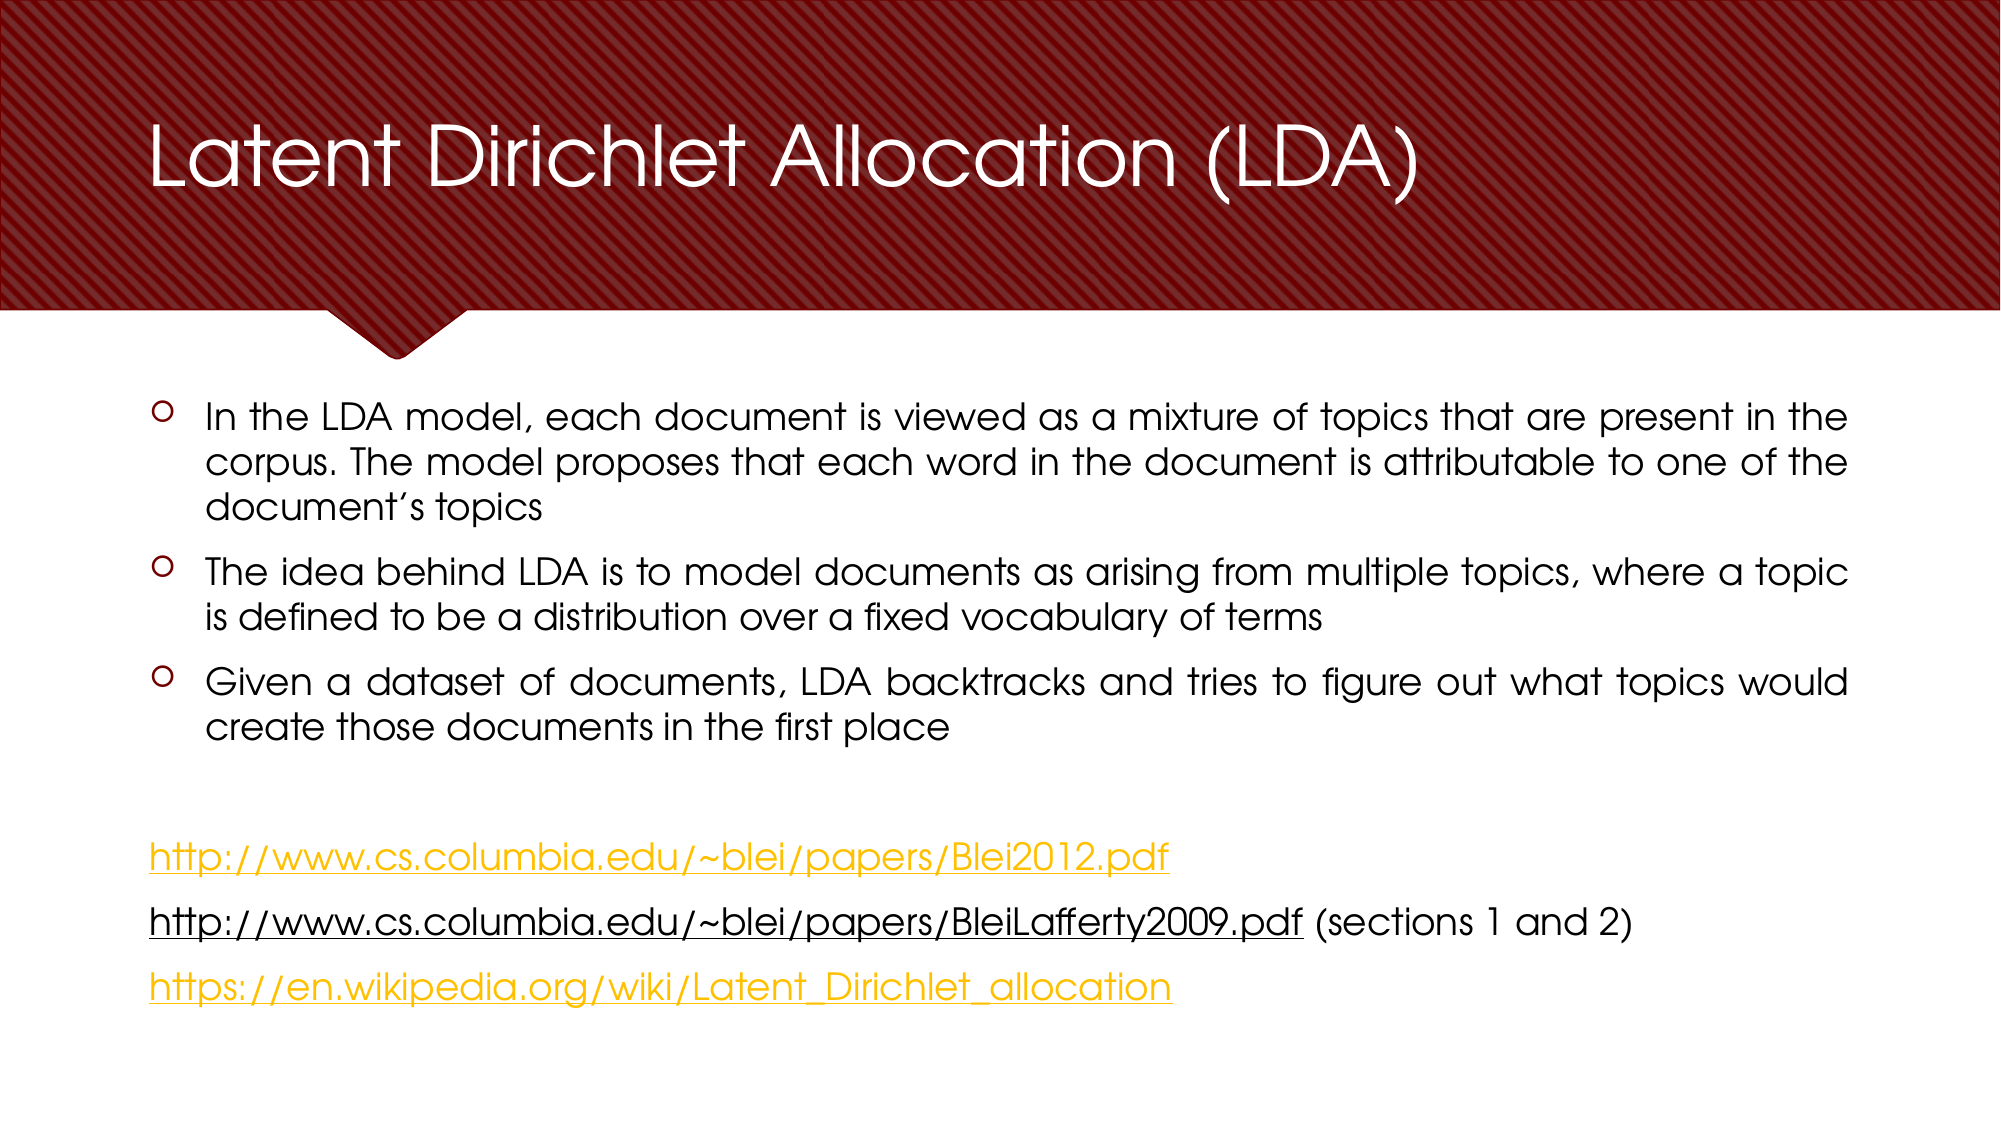

# Latent Dirichlet Allocation (LDA)
In the LDA model, each document is viewed as a mixture of topics that are present in the corpus. The model proposes that each word in the document is attributable to one of the document’s topics
The idea behind LDA is to model documents as arising from multiple topics, where a topic is defined to be a distribution over a fixed vocabulary of terms
Given a dataset of documents, LDA backtracks and tries to figure out what topics would create those documents in the first place

http://www.cs.columbia.edu/~blei/papers/Blei2012.pdf
http://www.cs.columbia.edu/~blei/papers/BleiLafferty2009.pdf (sections 1 and 2)
https://en.wikipedia.org/wiki/Latent_Dirichlet_allocation